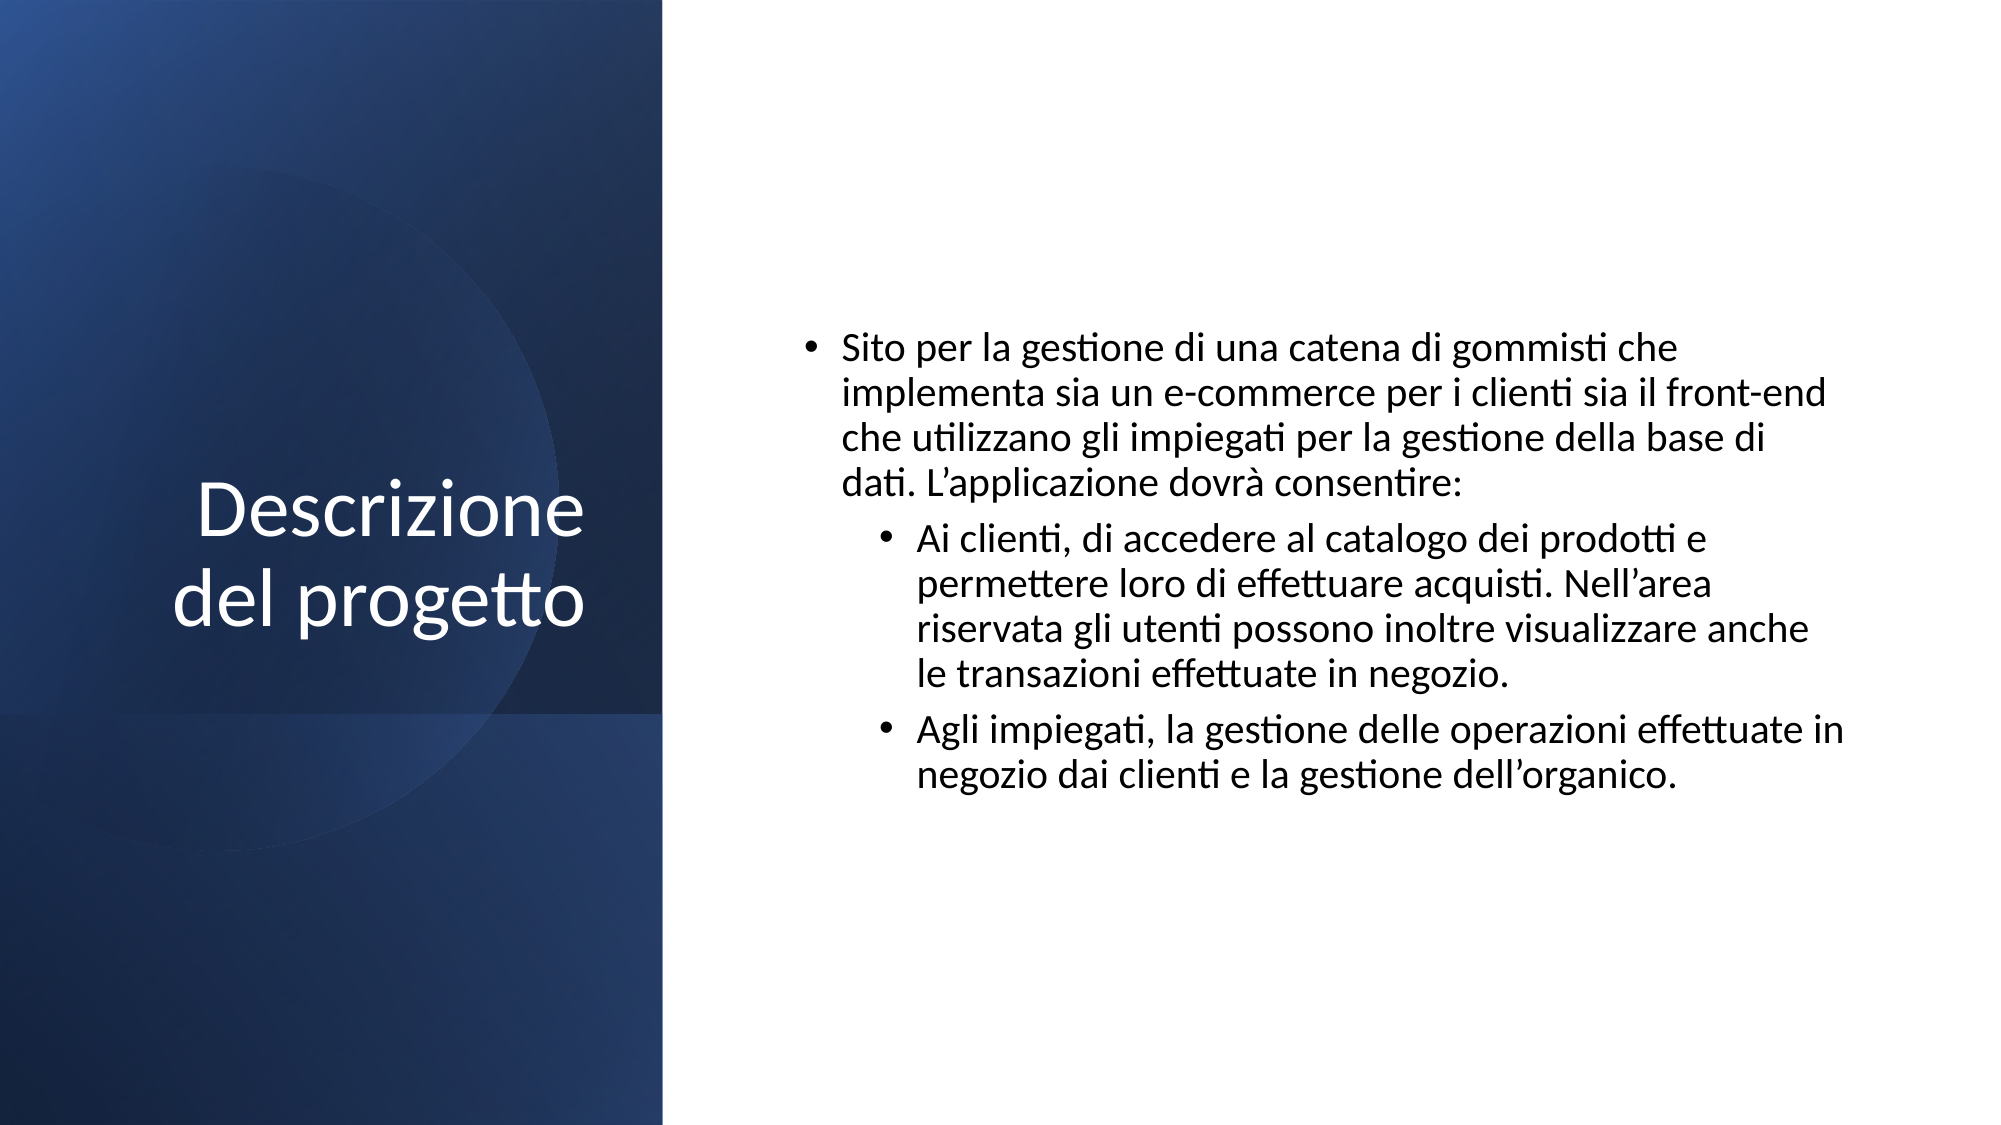

# Descrizione del progetto
Sito per la gestione di una catena di gommisti che implementa sia un e-commerce per i clienti sia il front-end che utilizzano gli impiegati per la gestione della base di dati. L’applicazione dovrà consentire:
Ai clienti, di accedere al catalogo dei prodotti e permettere loro di effettuare acquisti. Nell’area riservata gli utenti possono inoltre visualizzare anche le transazioni effettuate in negozio.
Agli impiegati, la gestione delle operazioni effettuate in negozio dai clienti e la gestione dell’organico.